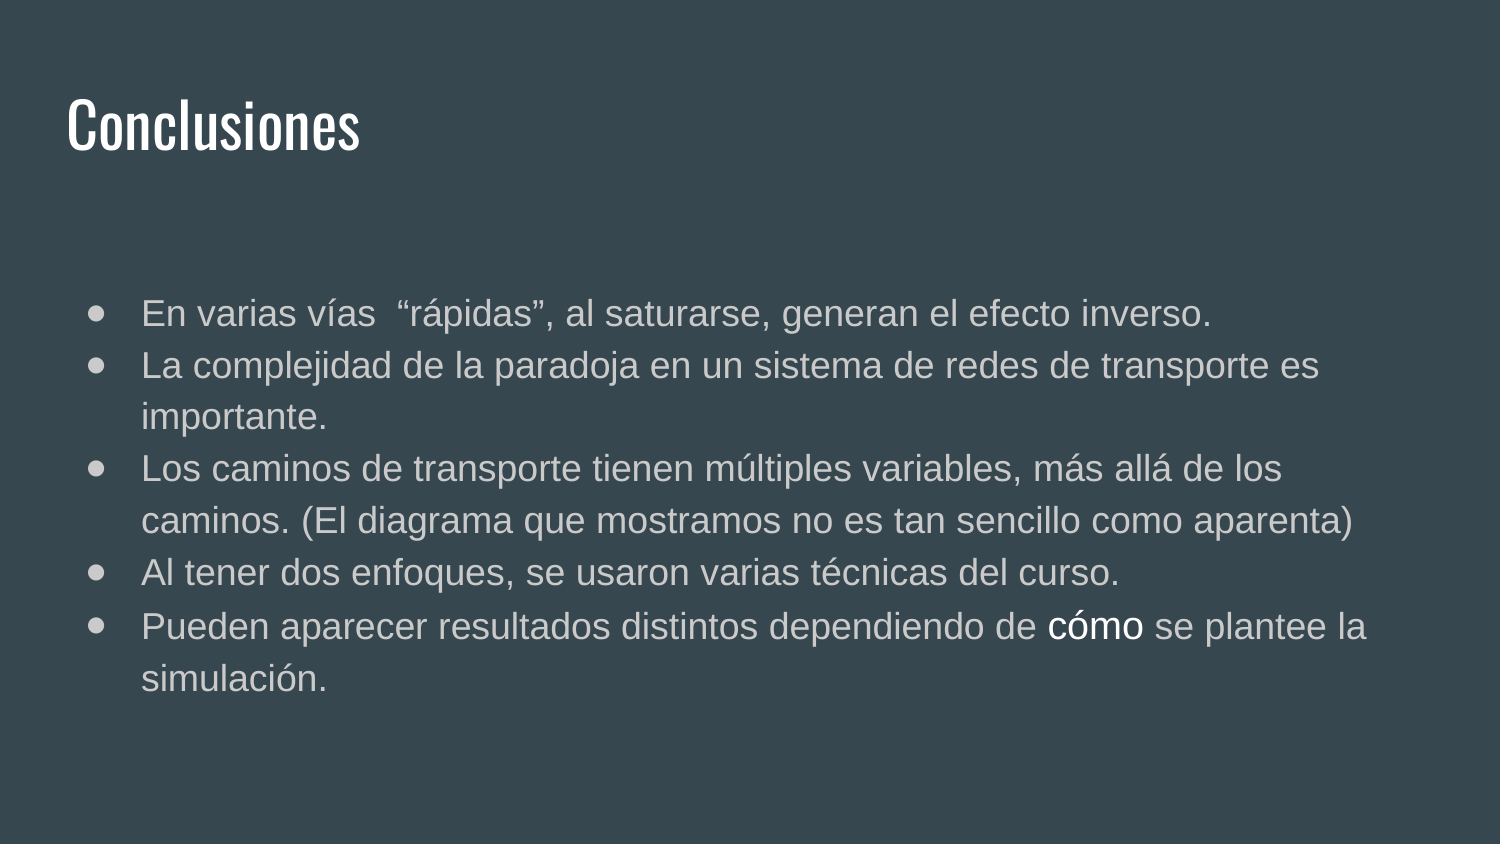

# Conclusiones

En varias vías  “rápidas”, al saturarse, generan el efecto inverso.
La complejidad de la paradoja en un sistema de redes de transporte es importante.
Los caminos de transporte tienen múltiples variables, más allá de los caminos. (El diagrama que mostramos no es tan sencillo como aparenta)
Al tener dos enfoques, se usaron varias técnicas del curso.
Pueden aparecer resultados distintos dependiendo de cómo se plantee la simulación.